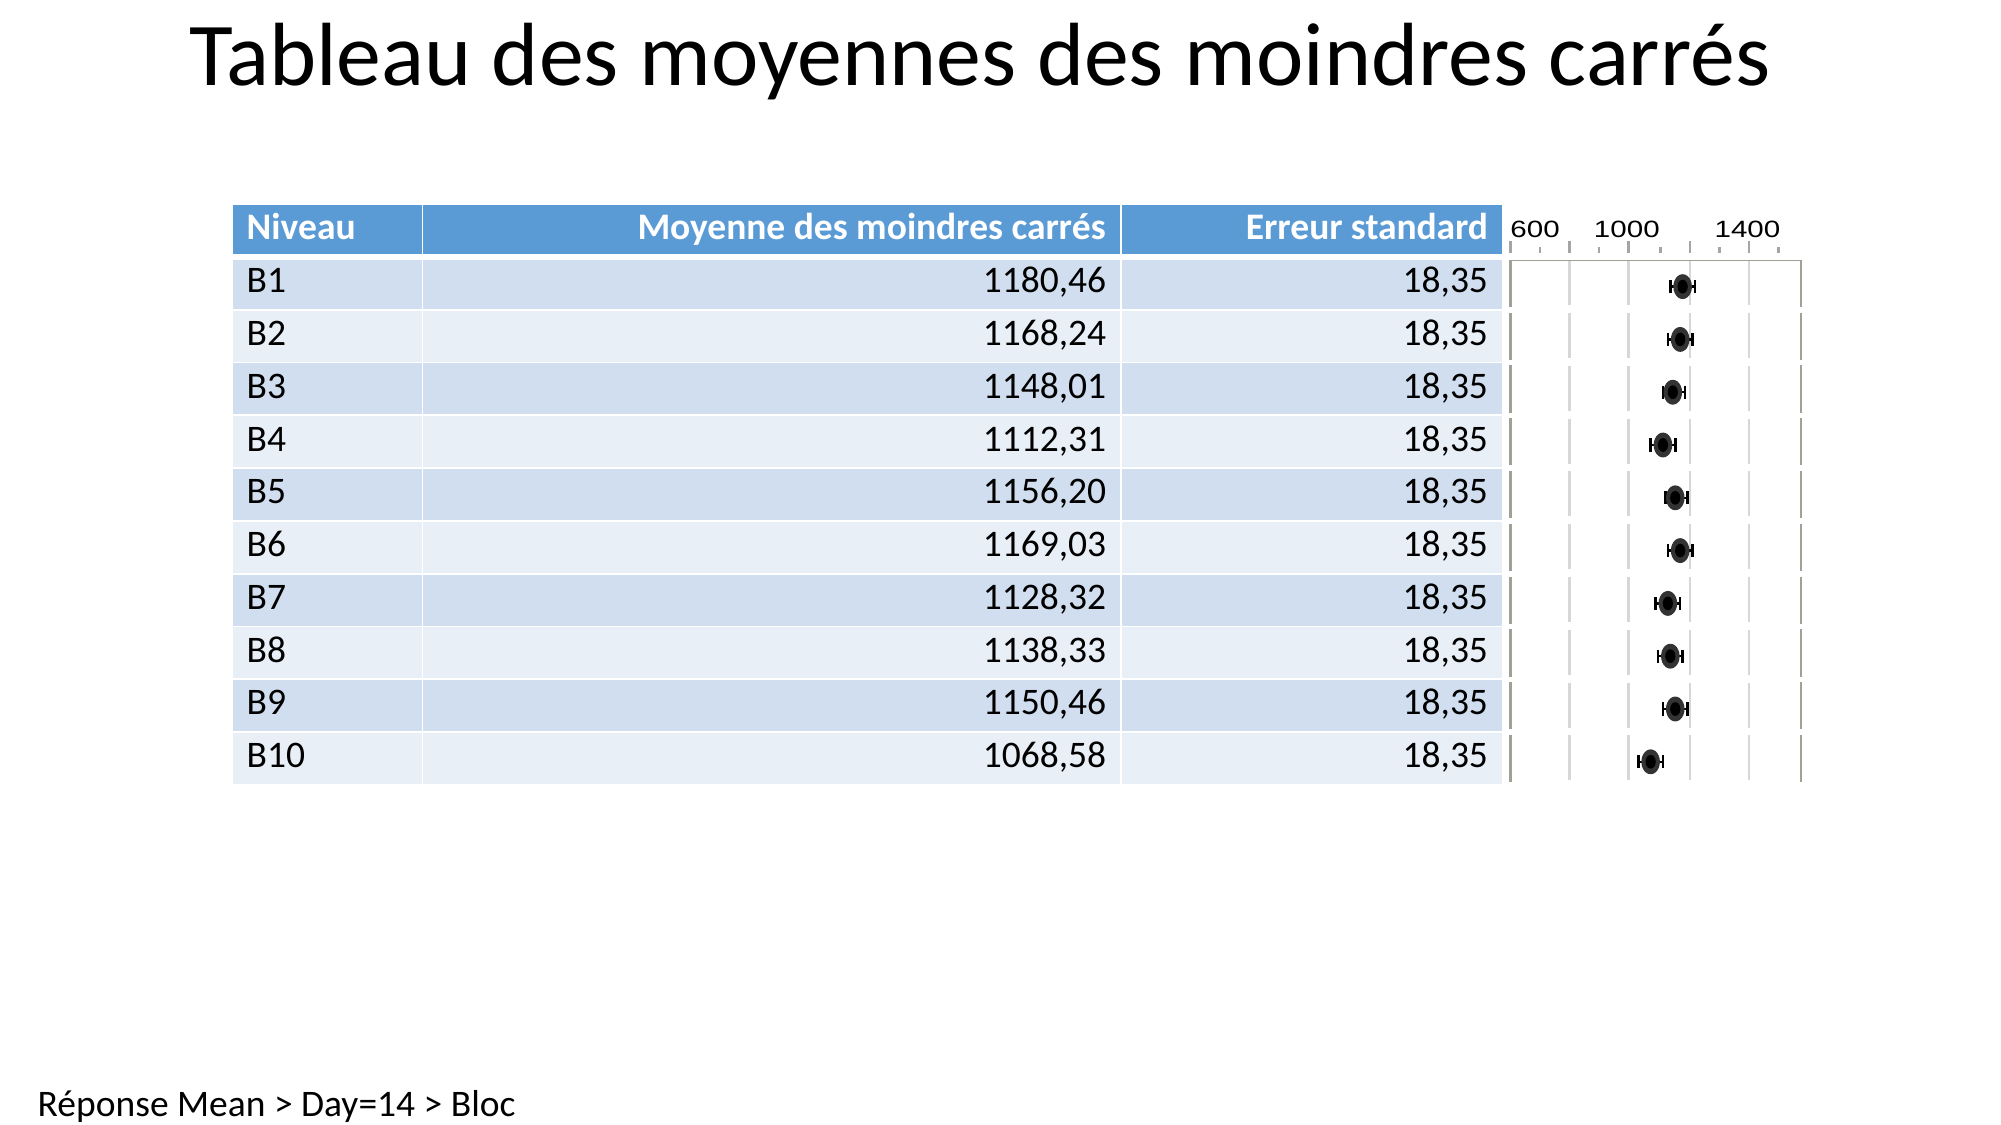

# Tableau des moyennes des moindres carrés
| Niveau | Moyenne des moindres carrés | Erreur standard |  |
| --- | --- | --- | --- |
| B1 | 1180,46 | 18,35 |  |
| B2 | 1168,24 | 18,35 |  |
| B3 | 1148,01 | 18,35 |  |
| B4 | 1112,31 | 18,35 |  |
| B5 | 1156,20 | 18,35 |  |
| B6 | 1169,03 | 18,35 |  |
| B7 | 1128,32 | 18,35 |  |
| B8 | 1138,33 | 18,35 |  |
| B9 | 1150,46 | 18,35 |  |
| B10 | 1068,58 | 18,35 |  |
Réponse Mean > Day=14 > Bloc